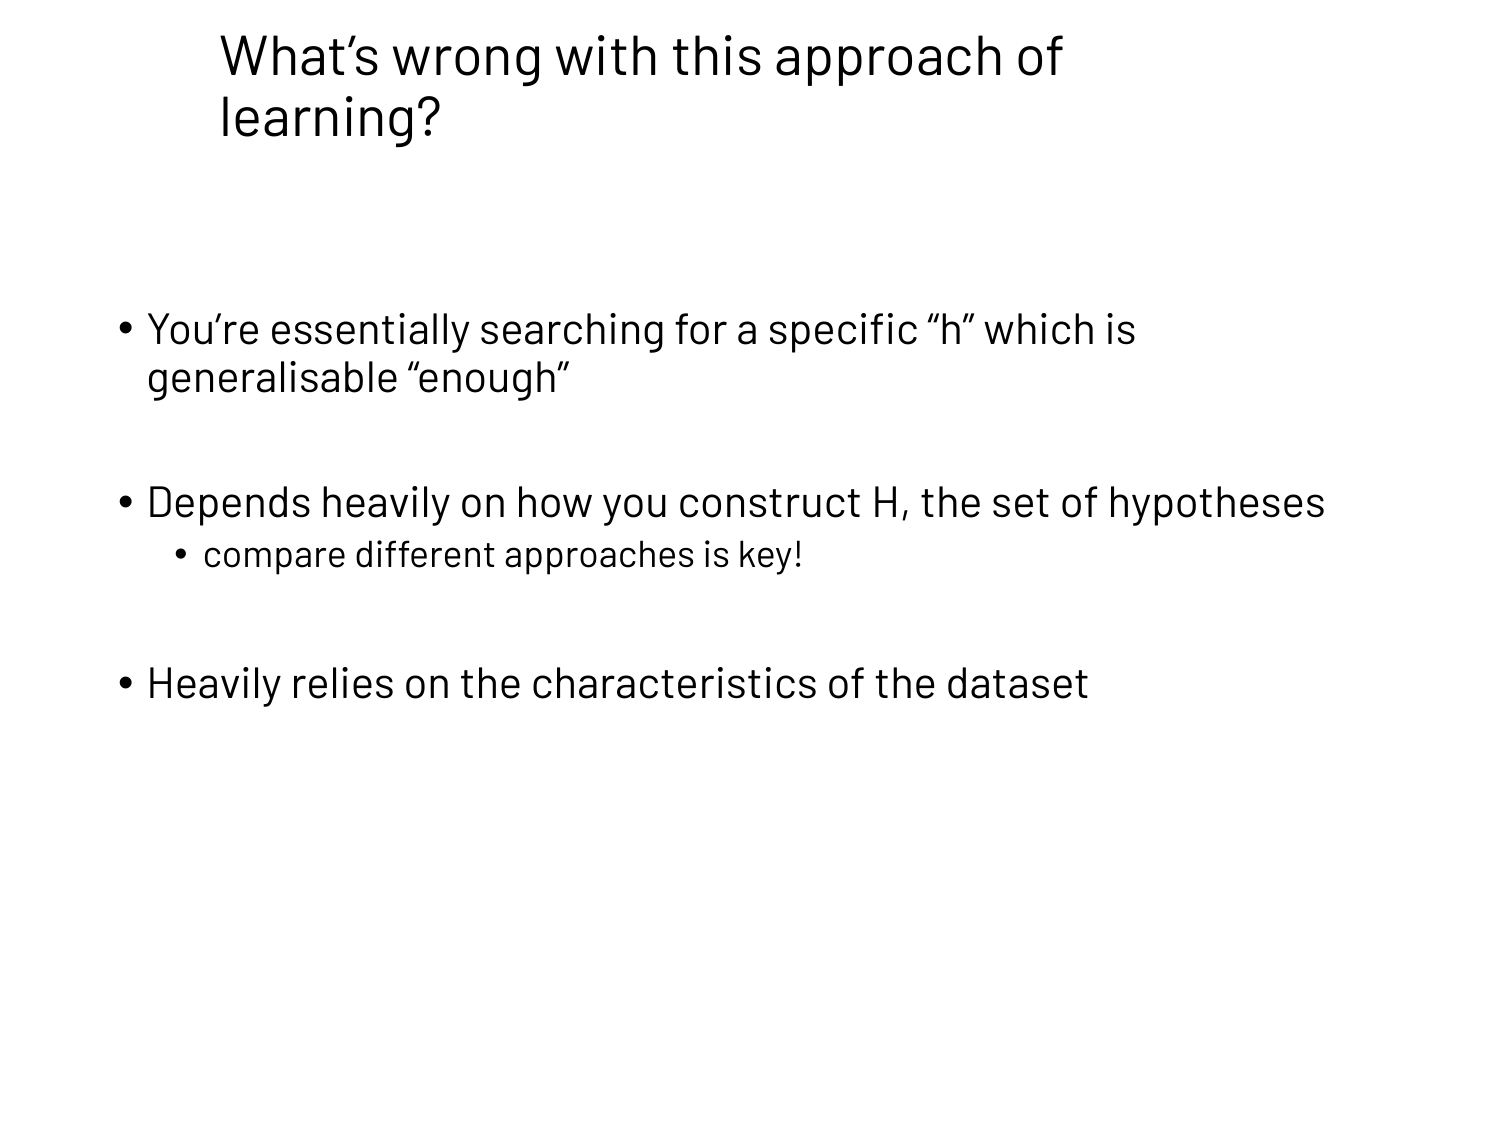

# What’s wrong with this approach of learning?
You’re essentially searching for a specific “h” which is generalisable “enough”

Depends heavily on how you construct H, the set of hypotheses
compare different approaches is key!

Heavily relies on the characteristics of the dataset